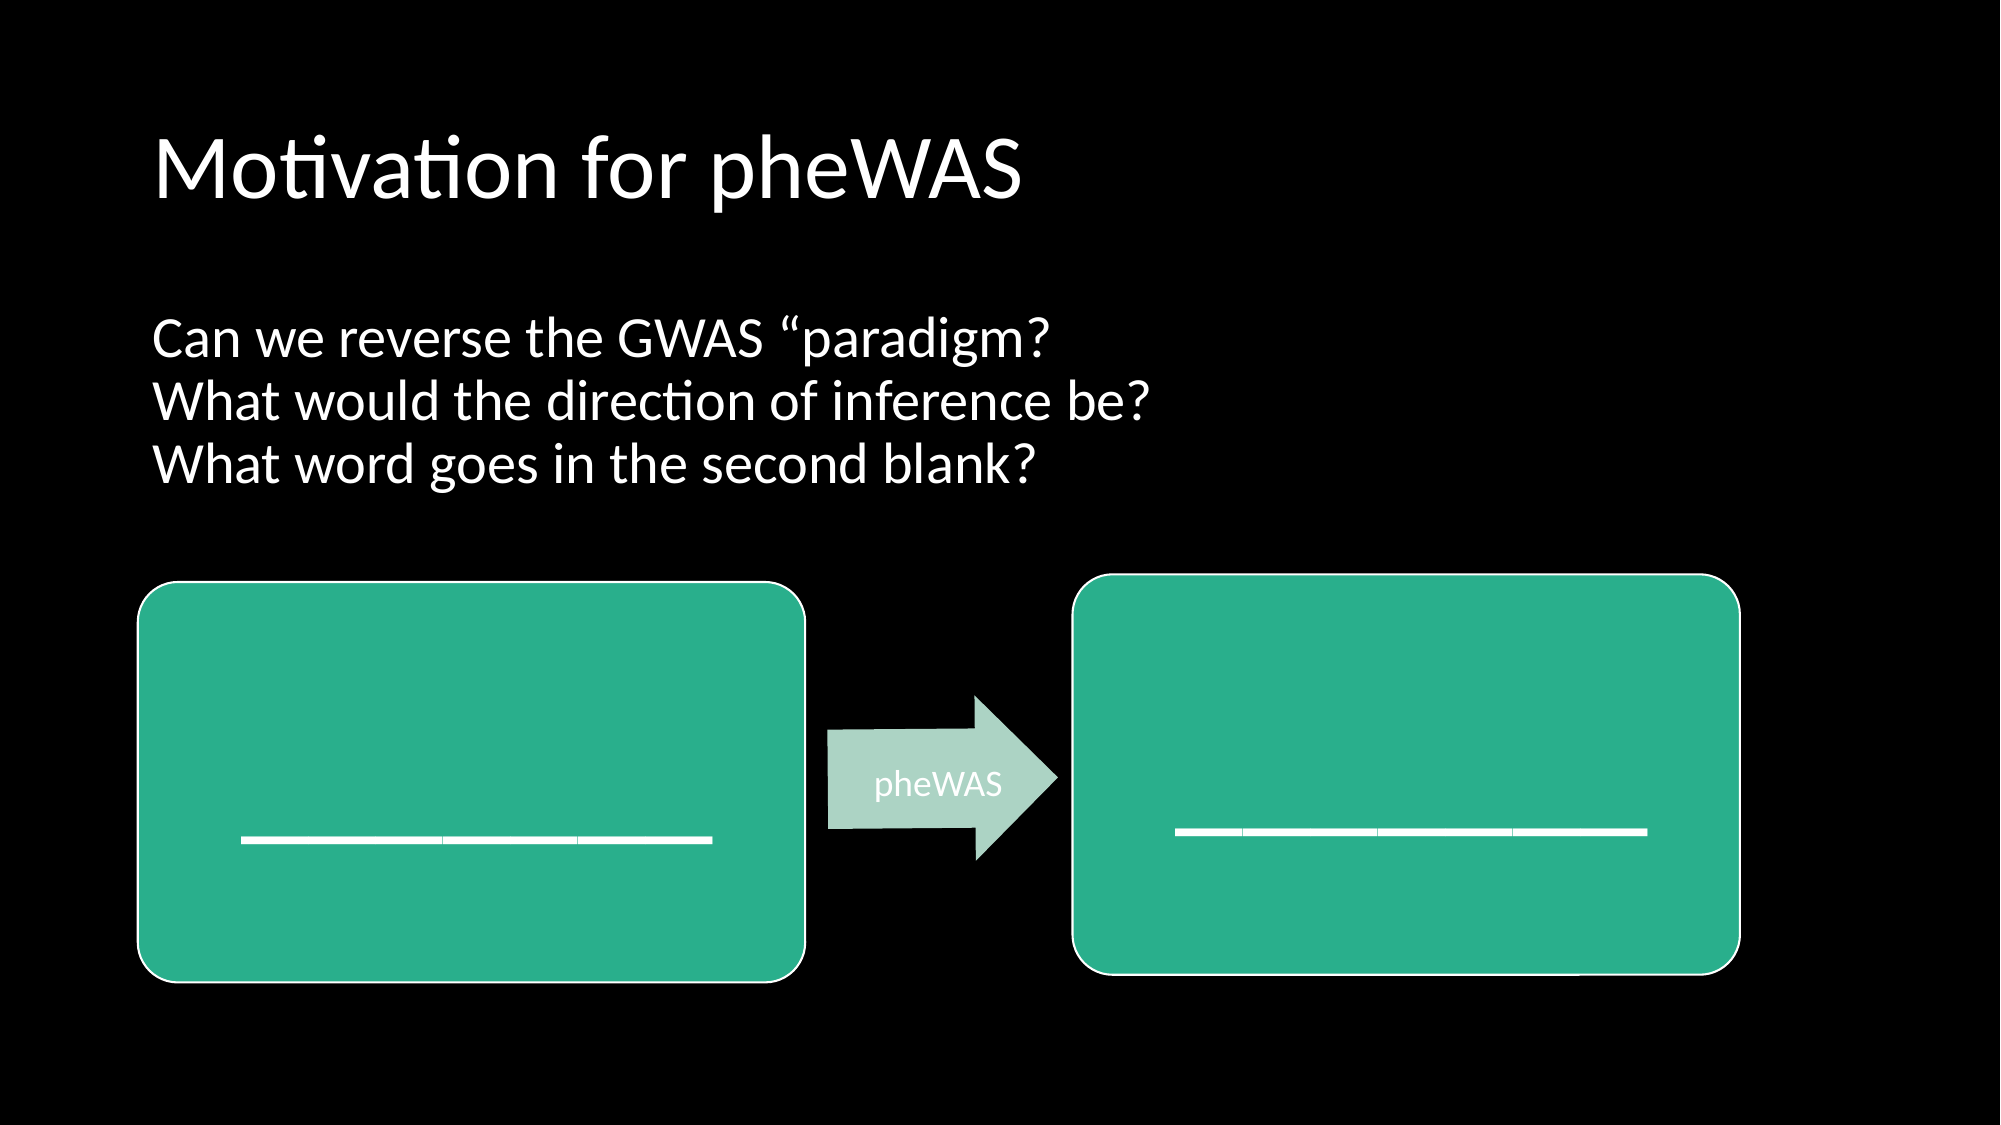

# Motivation for pheWAS
Can we reverse the GWAS “paradigm?
What would the direction of inference be?
What word goes in the second blank?
_______

_______
pheWAS